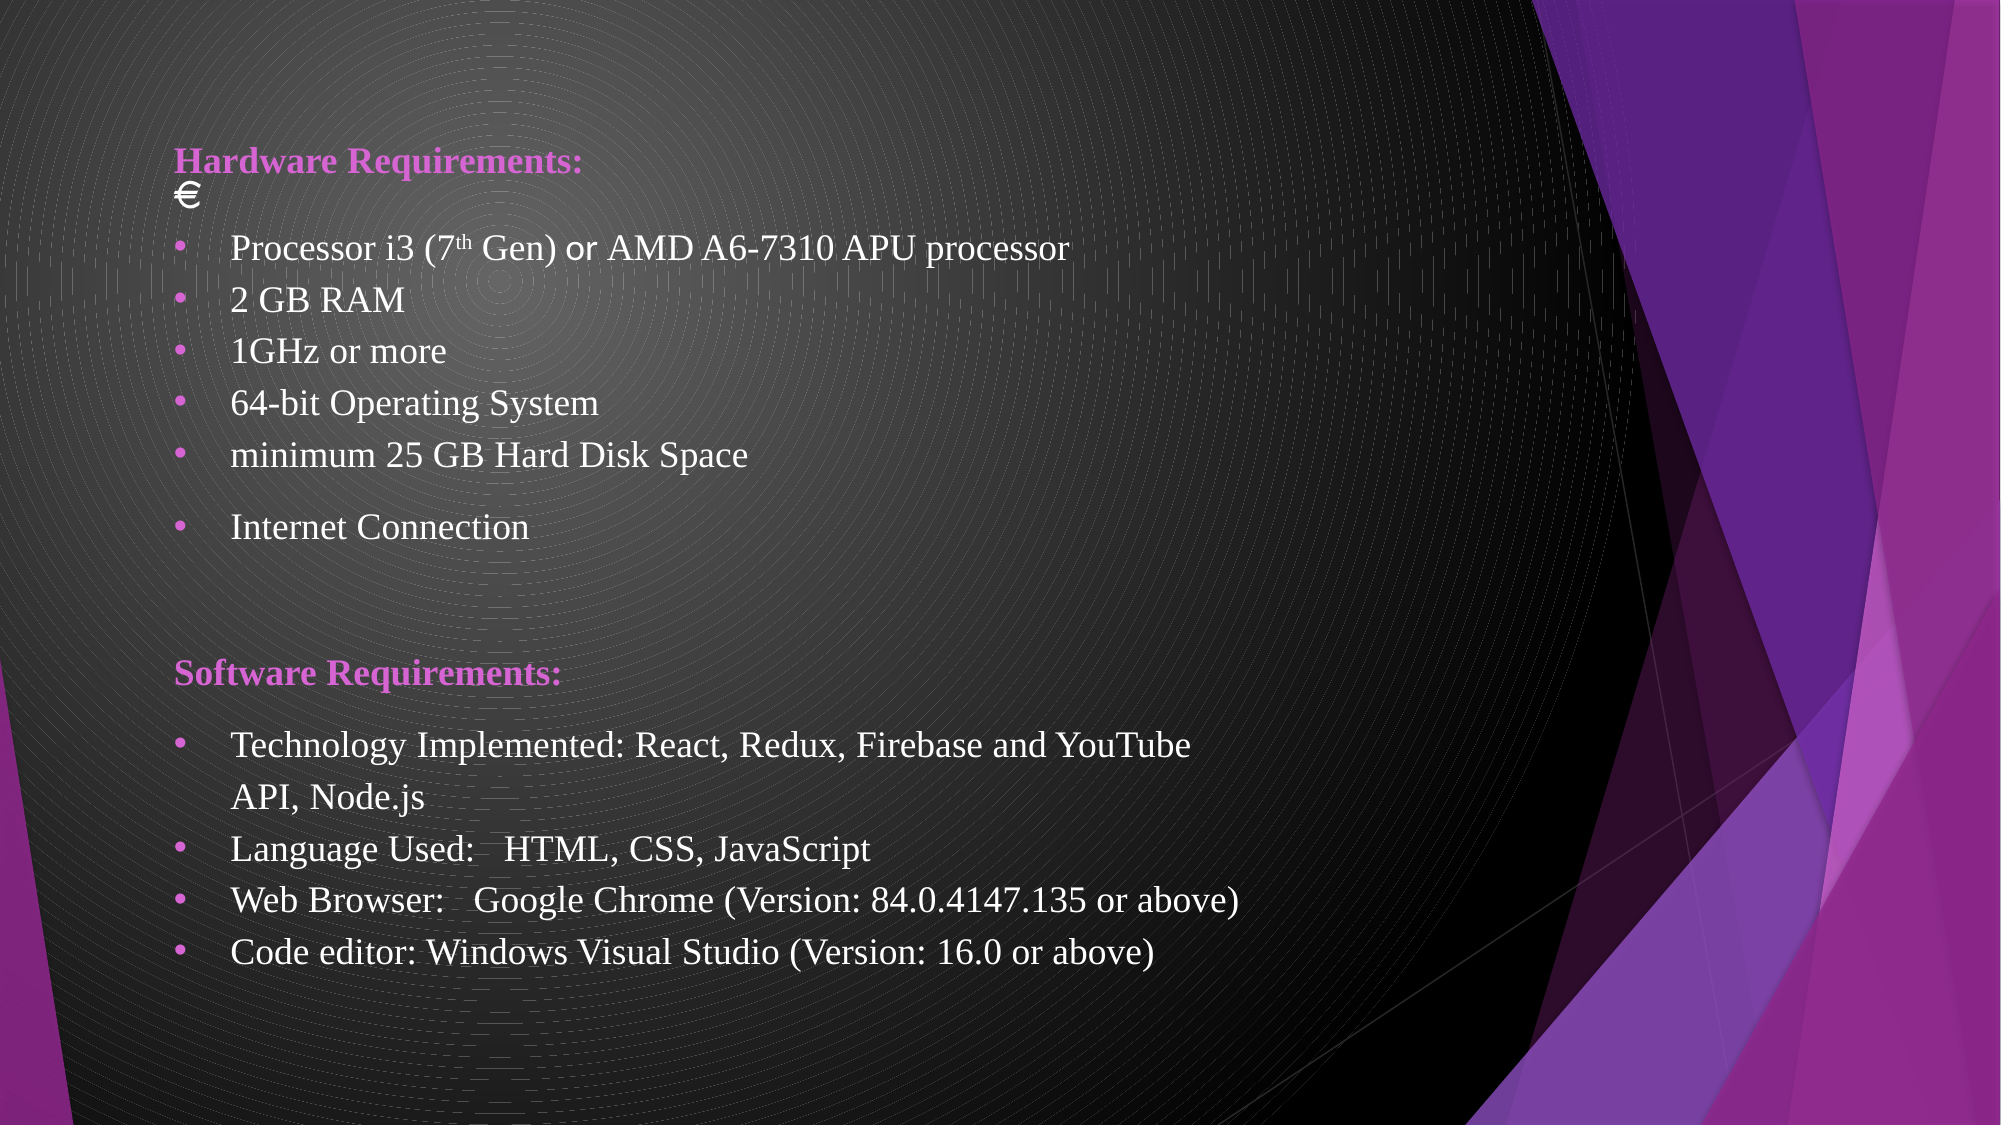

Hardware Requirements:

Processor i3 (7th Gen) or AMD A6-7310 APU processor
2 GB RAM
1GHz or more
64-bit Operating System
minimum 25 GB Hard Disk Space
Internet Connection

Software Requirements:
Technology Implemented: React, Redux, Firebase and YouTube API, Node.js
Language Used:   HTML, CSS, JavaScript
Web Browser:   Google Chrome (Version: 84.0.4147.135 or above)
Code editor: Windows Visual Studio (Version: 16.0 or above)